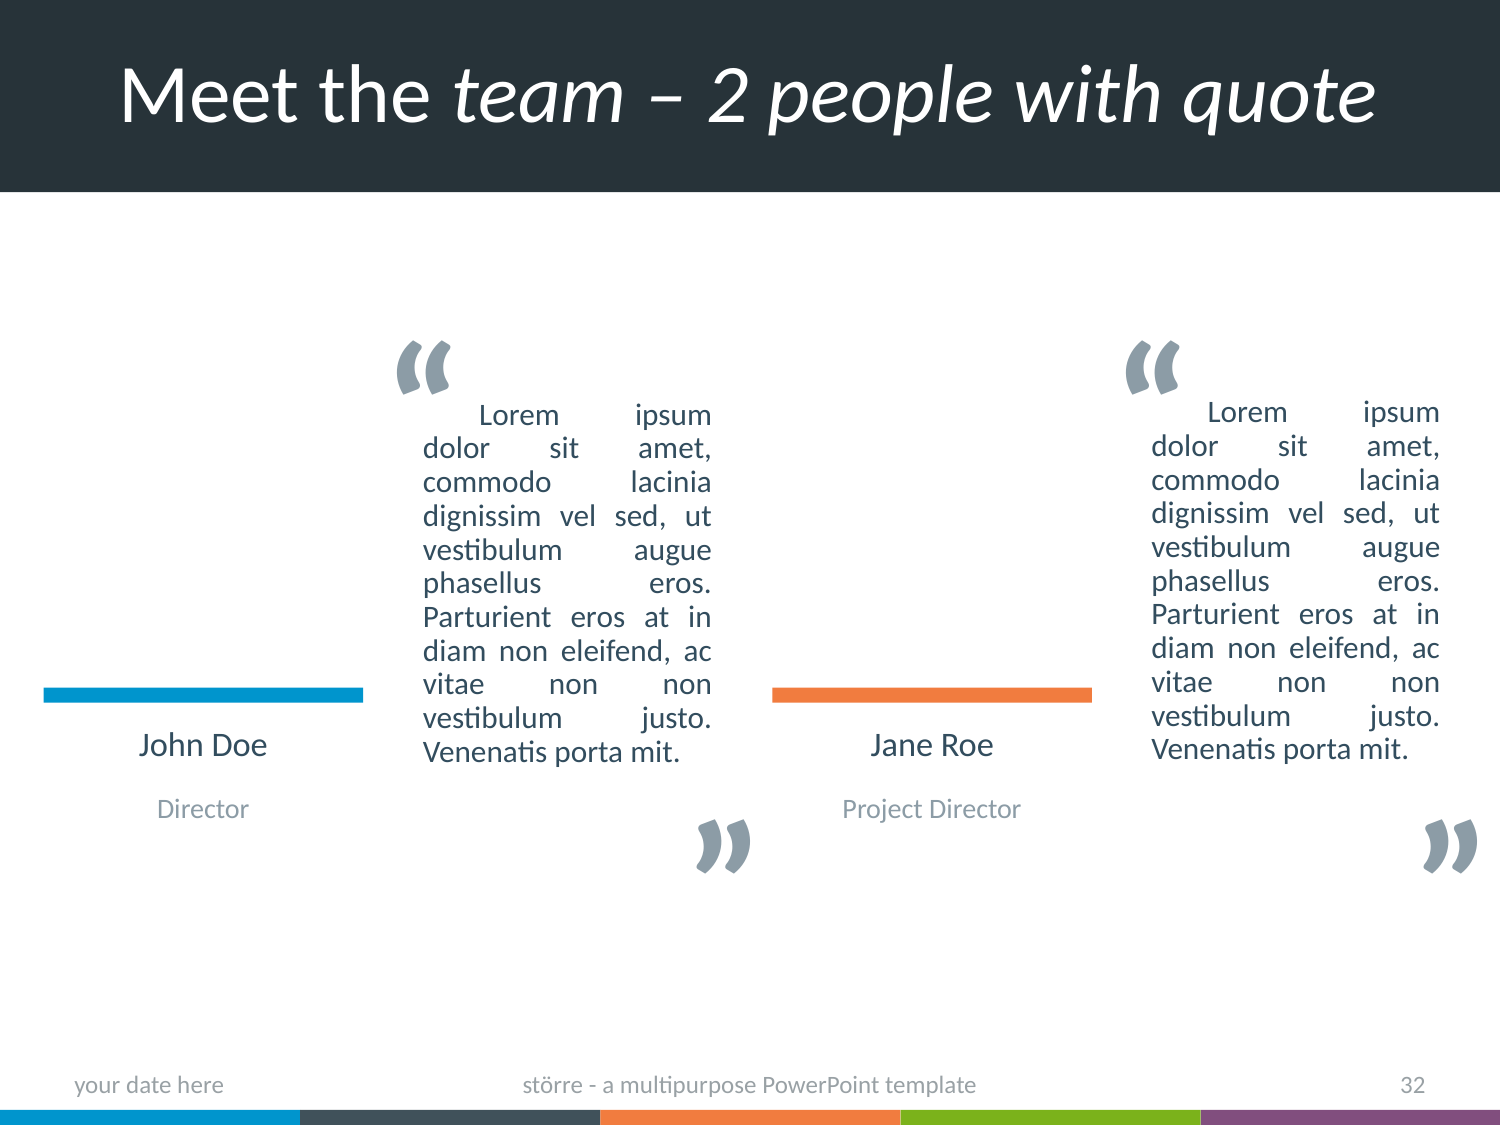

# Meet the team – 2 people with quote

Lorem ipsum dolor sit amet, commodo lacinia dignissim vel sed, ut vestibulum augue phasellus eros. Parturient eros at in diam non eleifend, ac vitae non non vestibulum justo. Venenatis porta mit.
Lorem ipsum dolor sit amet, commodo lacinia dignissim vel sed, ut vestibulum augue phasellus eros. Parturient eros at in diam non eleifend, ac vitae non non vestibulum justo. Venenatis porta mit.
John Doe
Jane Roe
Director
Project Director
your date here
större - a multipurpose PowerPoint template
32